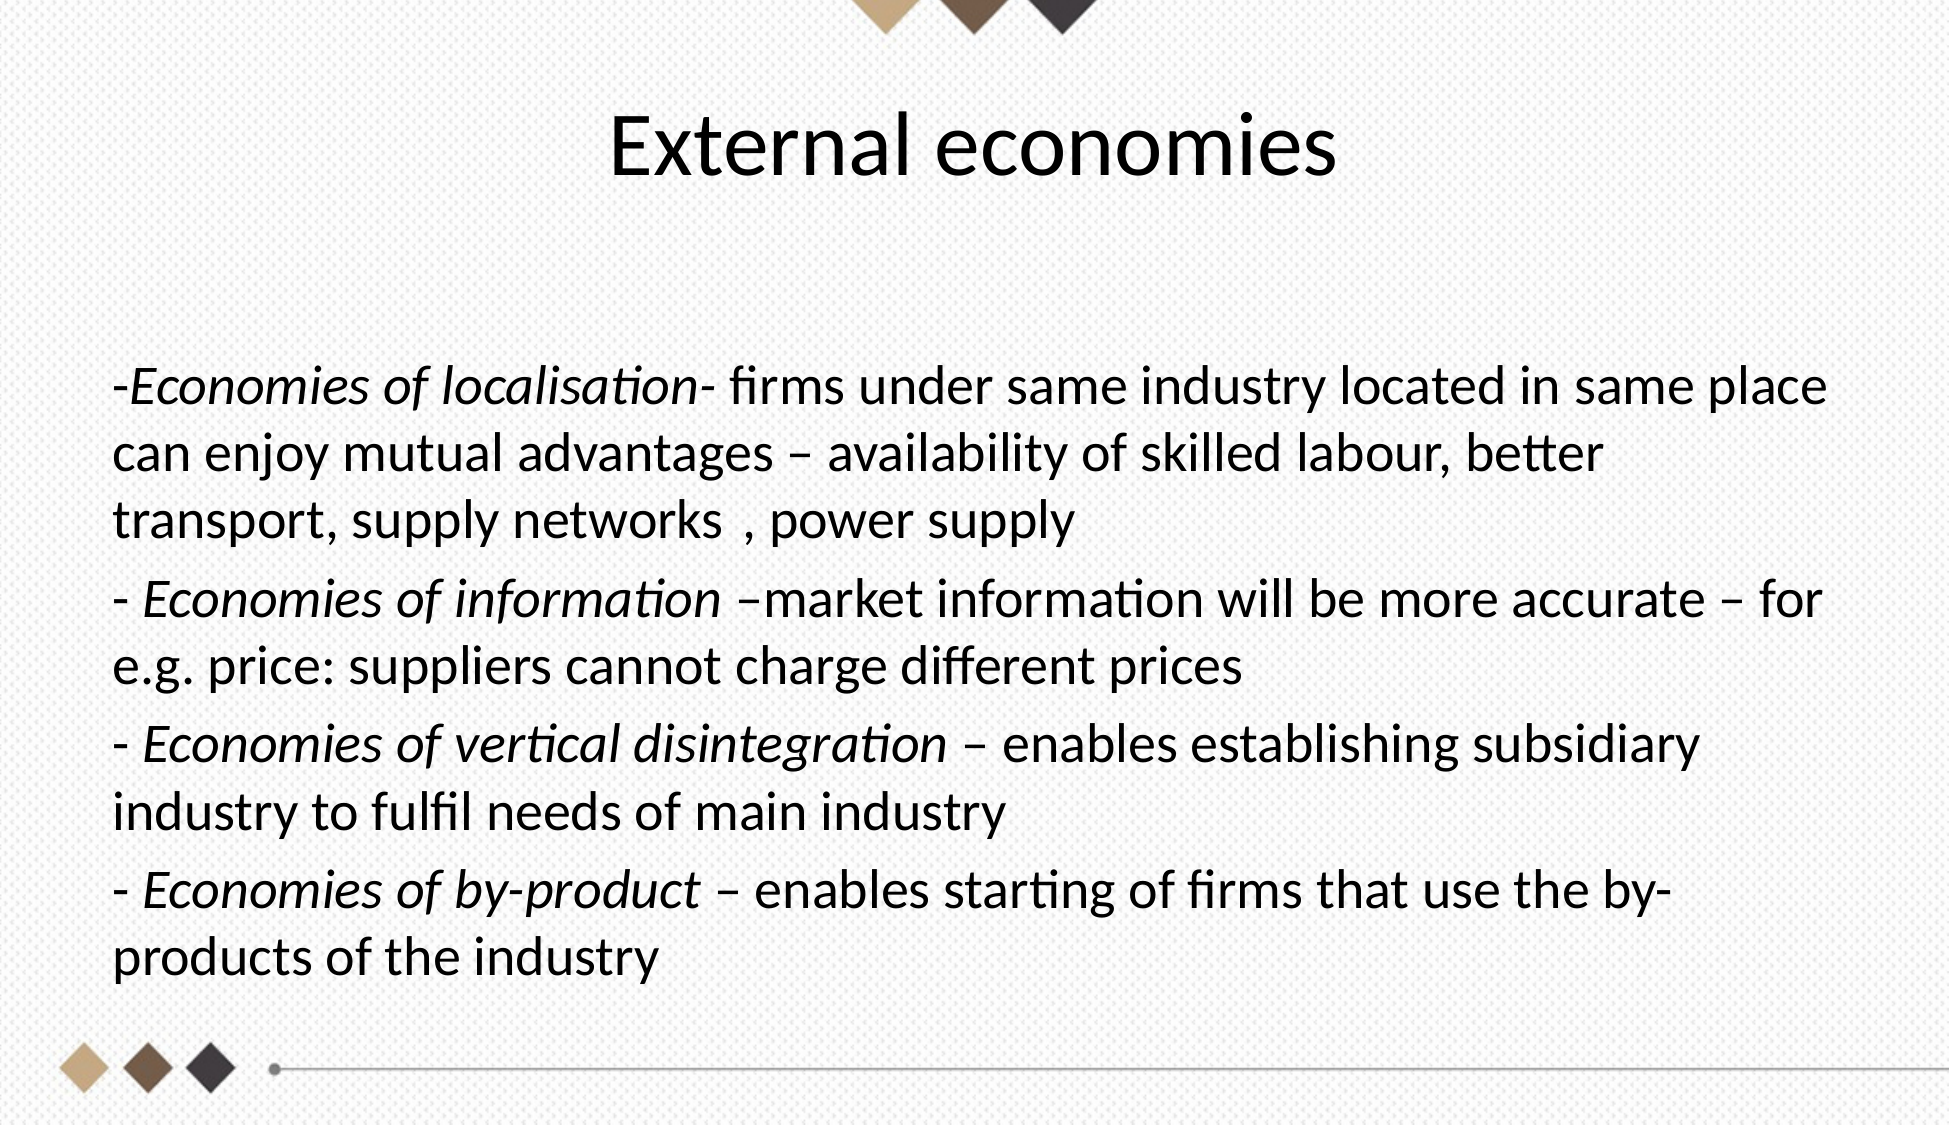

# External economies

-Economies of localisation- firms under same industry located in same place can enjoy mutual advantages – availability of skilled labour, better transport, supply networks	, power supply
- Economies of information –market information will be more accurate – for e.g. price: suppliers cannot charge different prices
- Economies of vertical disintegration – enables establishing subsidiary industry to fulfil needs of main industry
- Economies of by-product – enables starting of firms that use the by-products of the industry